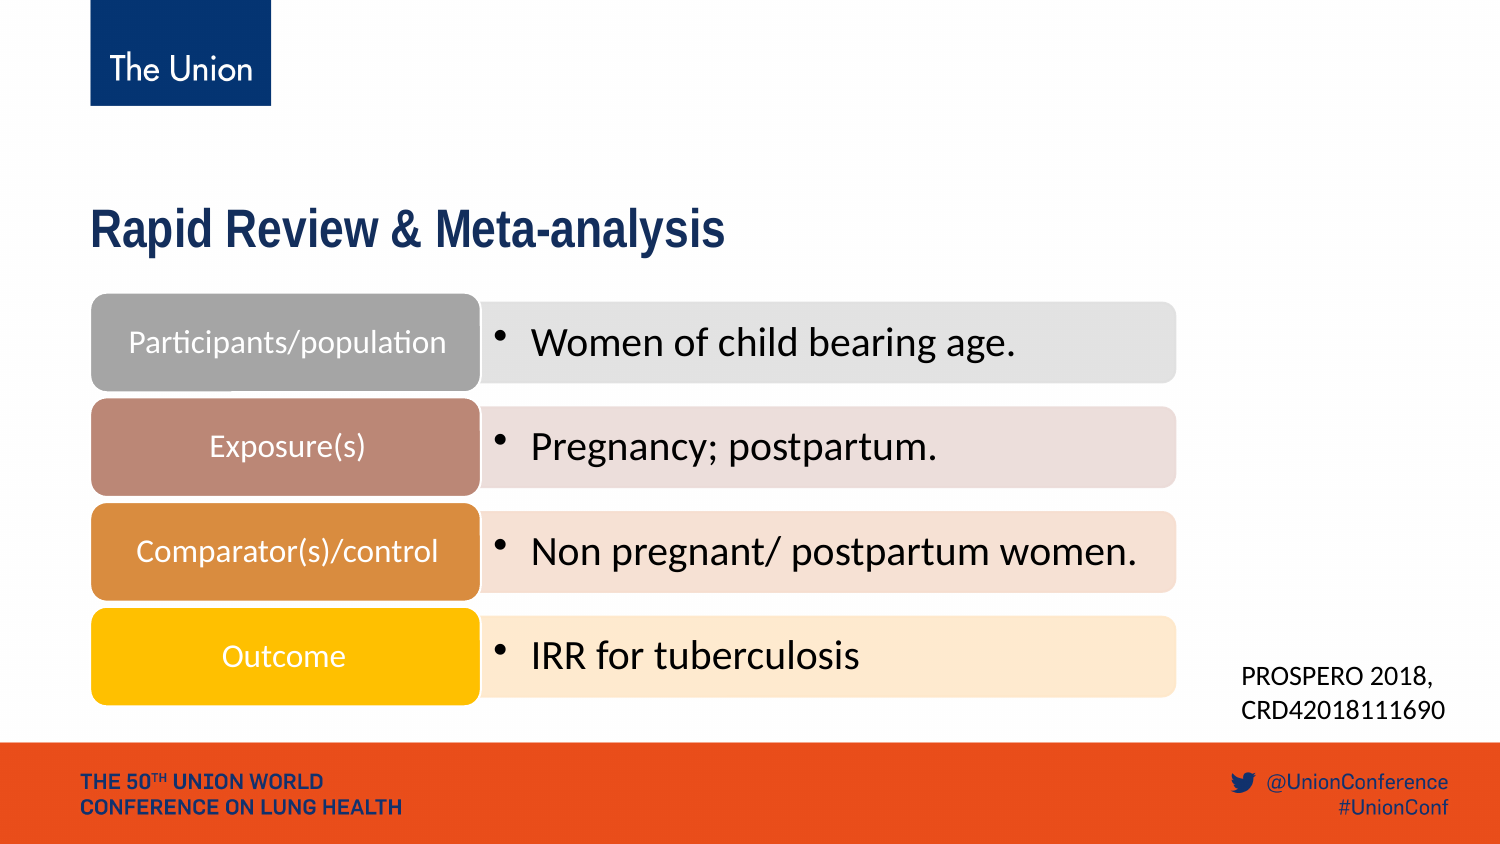

Rapid Review & Meta-analysis
Women of child bearing age.
Participants/population
Pregnancy; postpartum.
Exposure(s)
Non pregnant/ postpartum women.
Comparator(s)/control
IRR for tuberculosis
Outcome
PROSPERO 2018,
CRD42018111690